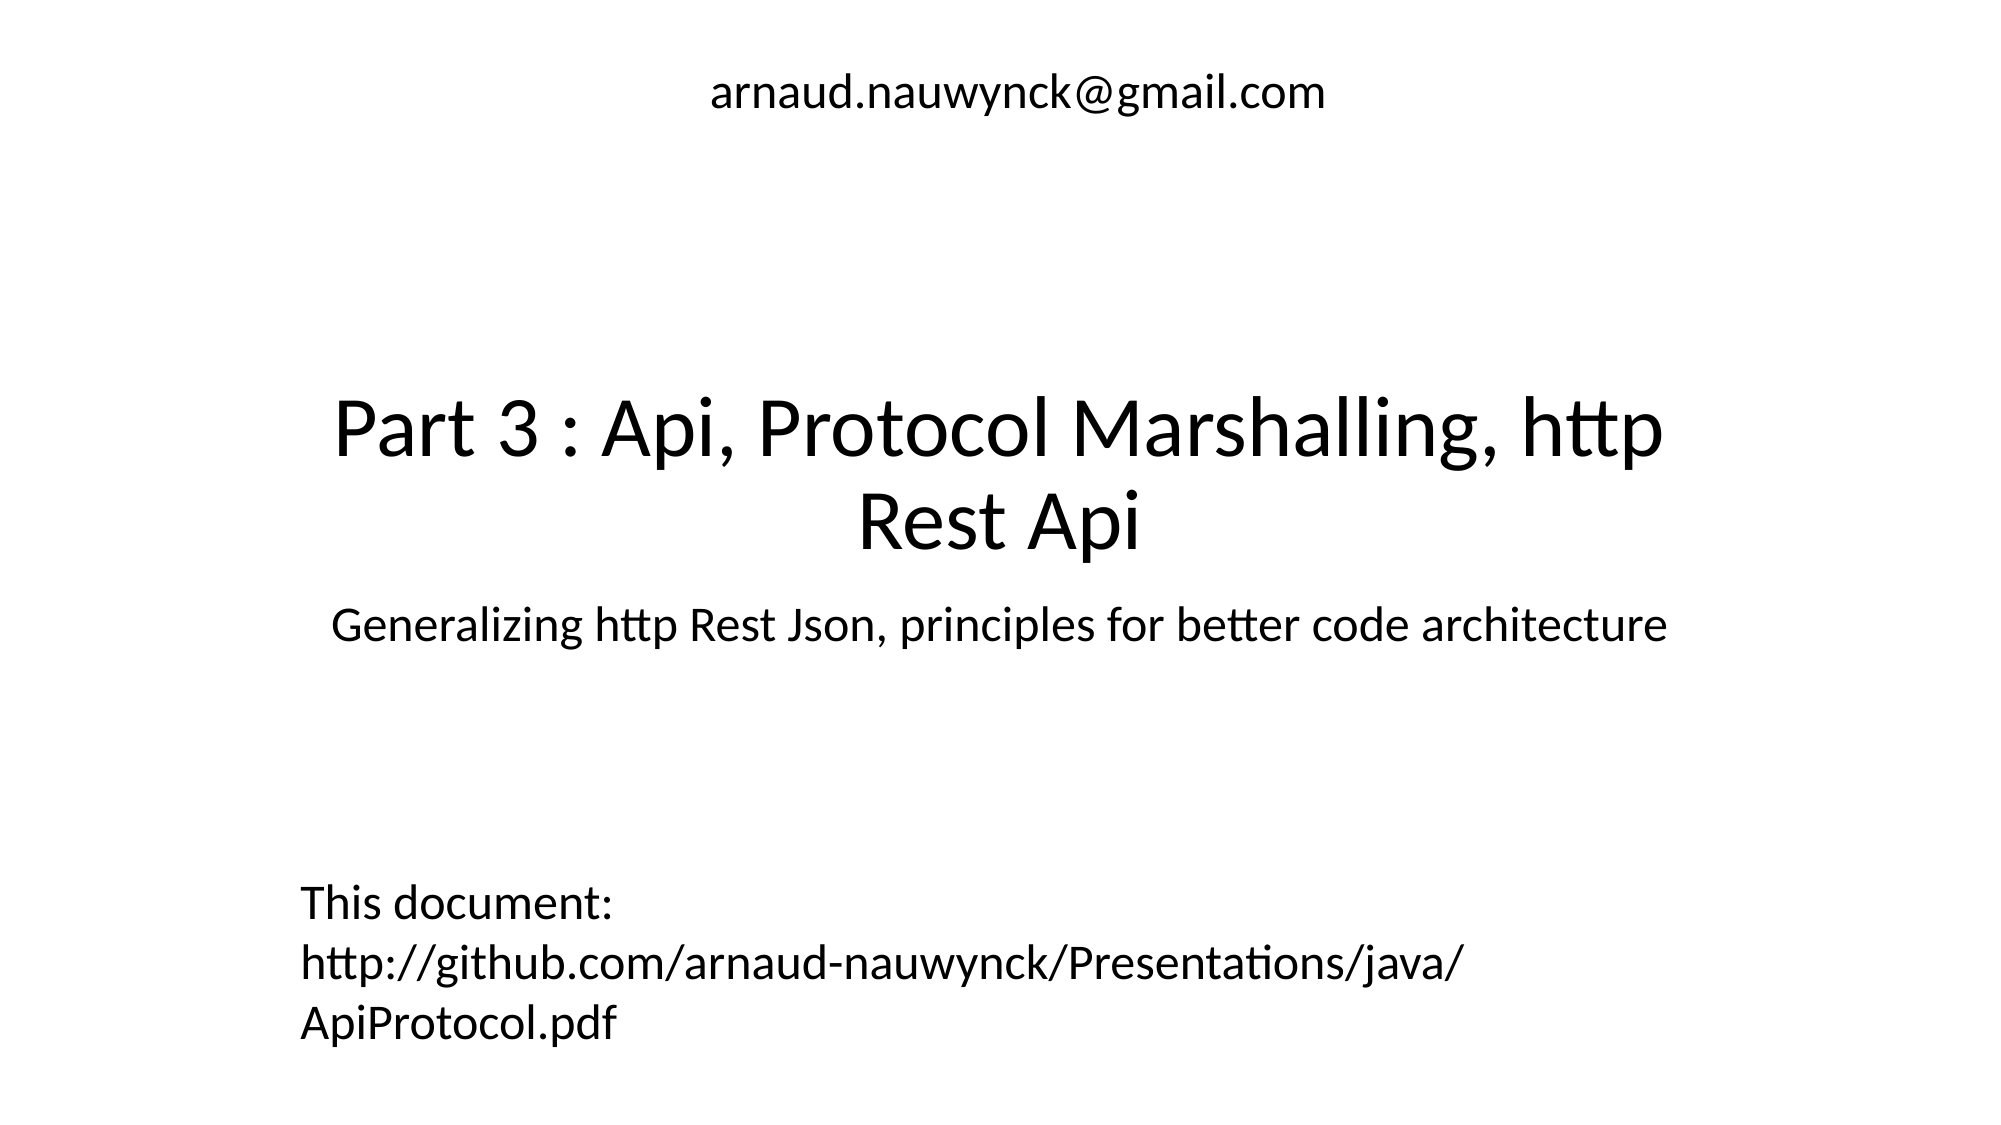

arnaud.nauwynck@gmail.com
# Part 3 : Api, Protocol Marshalling, http Rest Api
Generalizing http Rest Json, principles for better code architecture
This document:
http://github.com/arnaud-nauwynck/Presentations/java/
ApiProtocol.pdf